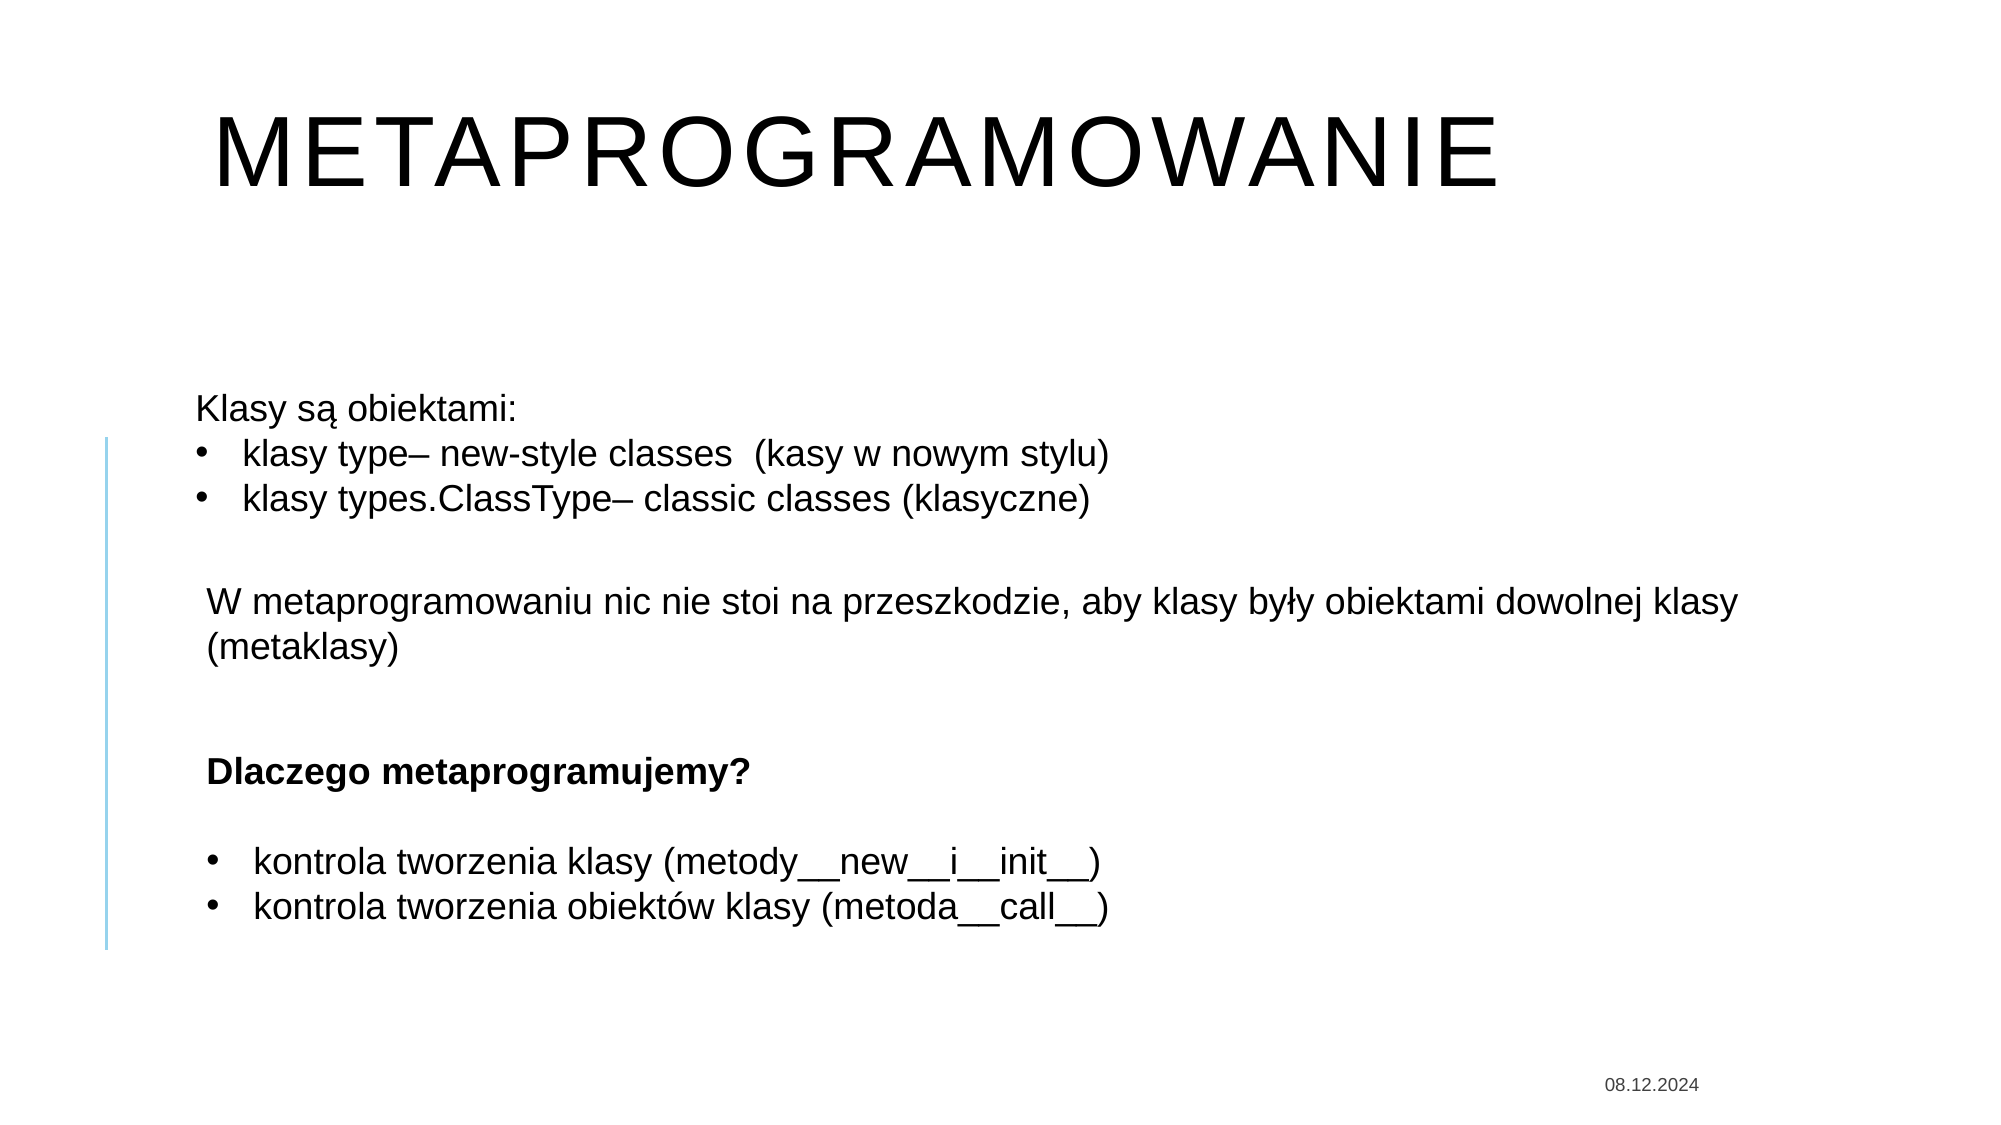

# metaprogramowanie
Klasy są obiektami:
klasy type– new-style classes  (kasy w nowym stylu)
klasy types.ClassType– classic classes (klasyczne)
W metaprogramowaniu nic nie stoi na przeszkodzie, aby klasy były obiektami dowolnej klasy (metaklasy)
Dlaczego metaprogramujemy?

kontrola tworzenia klasy (metody__new__i__init__)
kontrola tworzenia obiektów klasy (metoda__call__)
08.12.2024